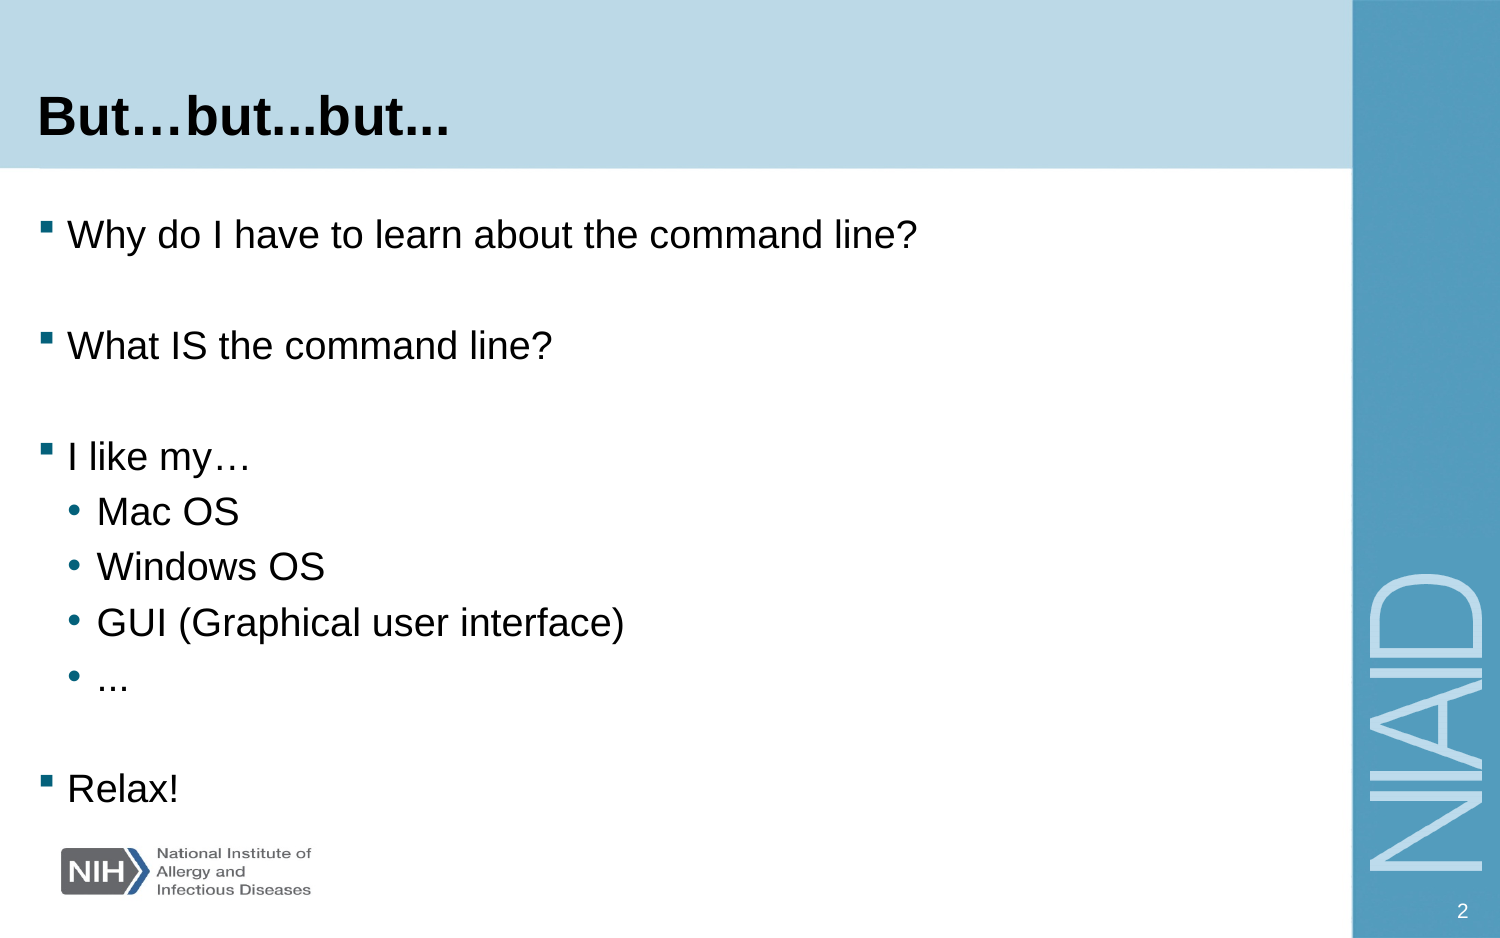

# But…but...but...
Why do I have to learn about the command line?

What IS the command line?

I like my…
Mac OS
Windows OS
GUI (Graphical user interface)
...

Relax!
2